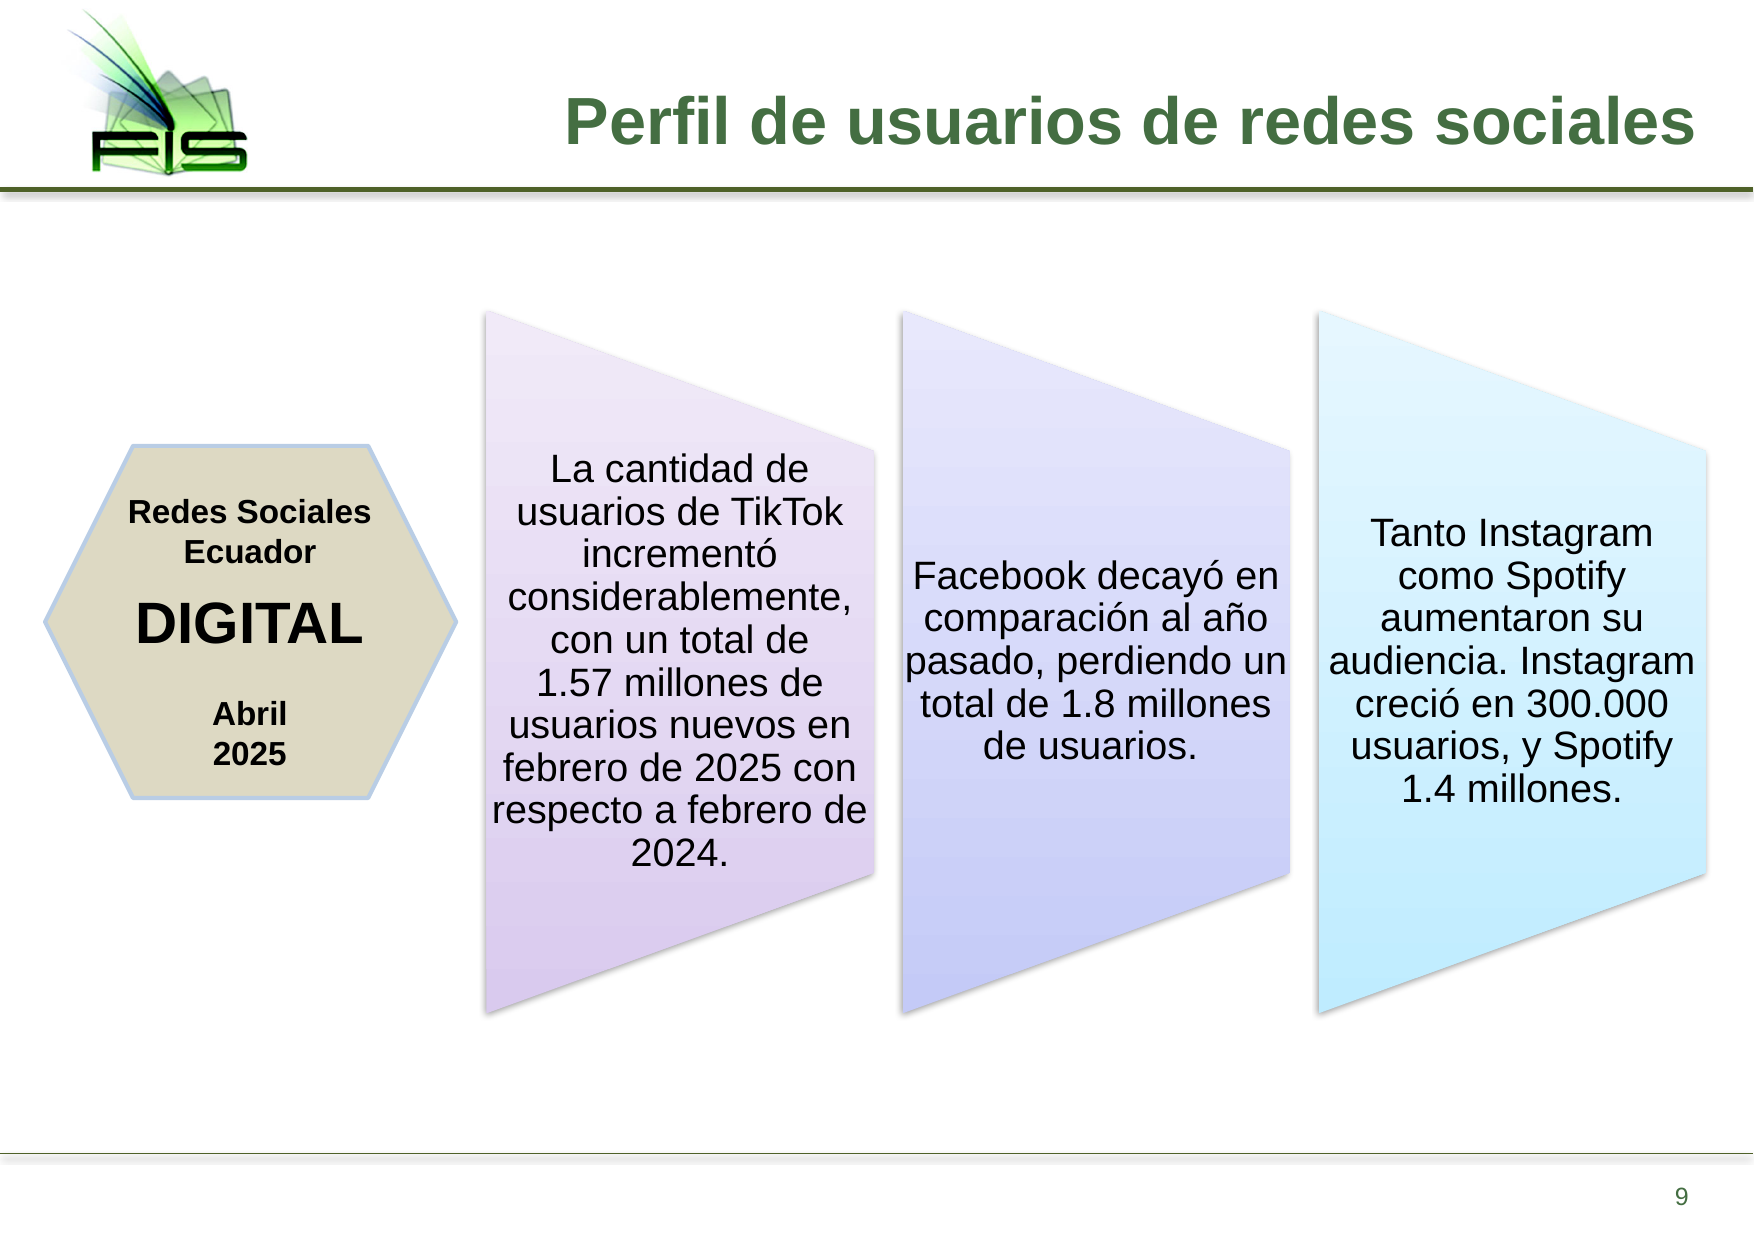

Perfil de usuarios de redes sociales
La cantidad de usuarios de TikTok incrementó considerablemente, con un total de 1.57 millones de usuarios nuevos en febrero de 2025 con respecto a febrero de 2024.
Facebook decayó en comparación al año pasado, perdiendo un total de 1.8 millones de usuarios.
Tanto Instagram como Spotify aumentaron su audiencia. Instagram creció en 300.000 usuarios, y Spotify 1.4 millones.

Redes Sociales
Ecuador
DIGITAL
Abril
2025
9